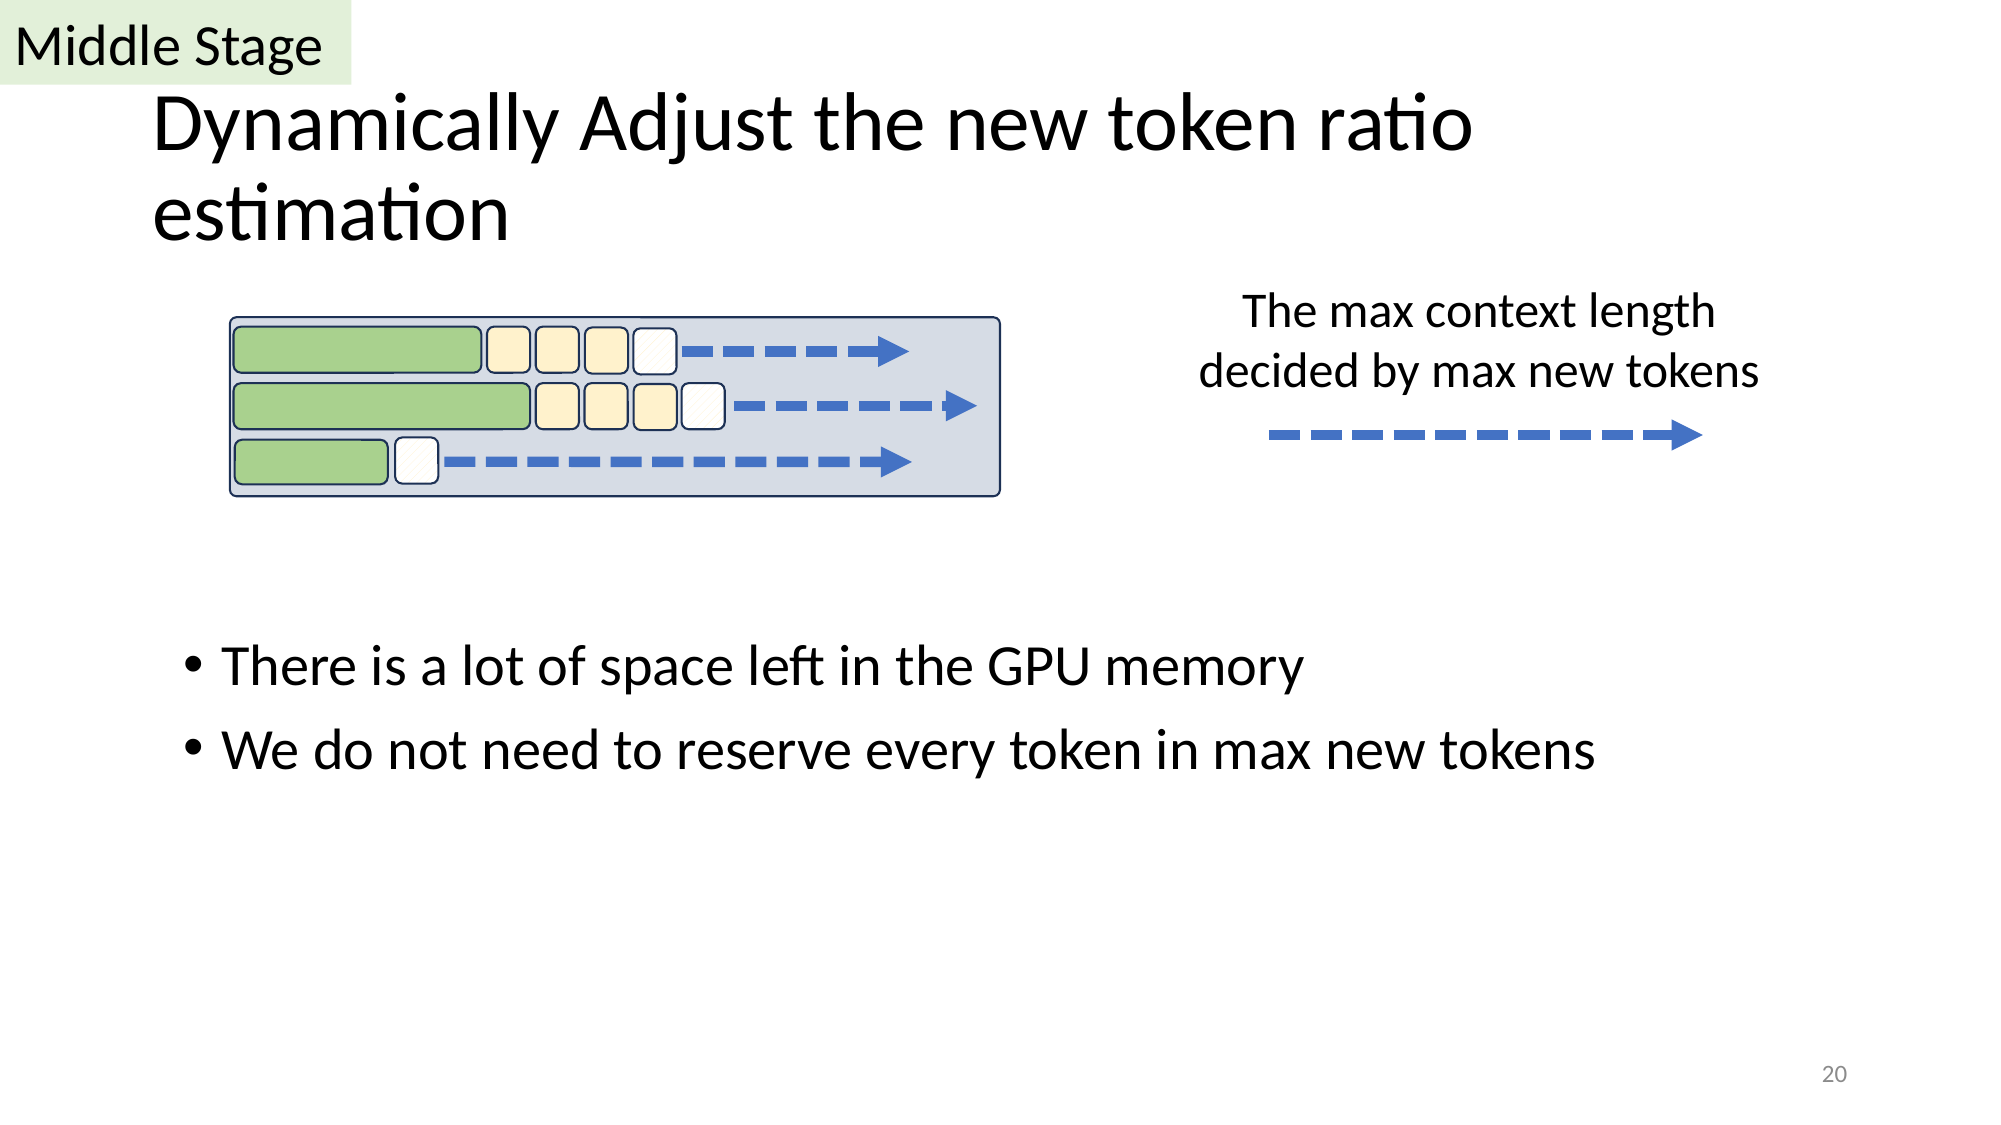

Middle Stage
# Dynamically Adjust the new token ratio estimation
The max context length
decided by max new tokens

There is a lot of space left in the GPU memory
We do not need to reserve every token in max new tokens
20